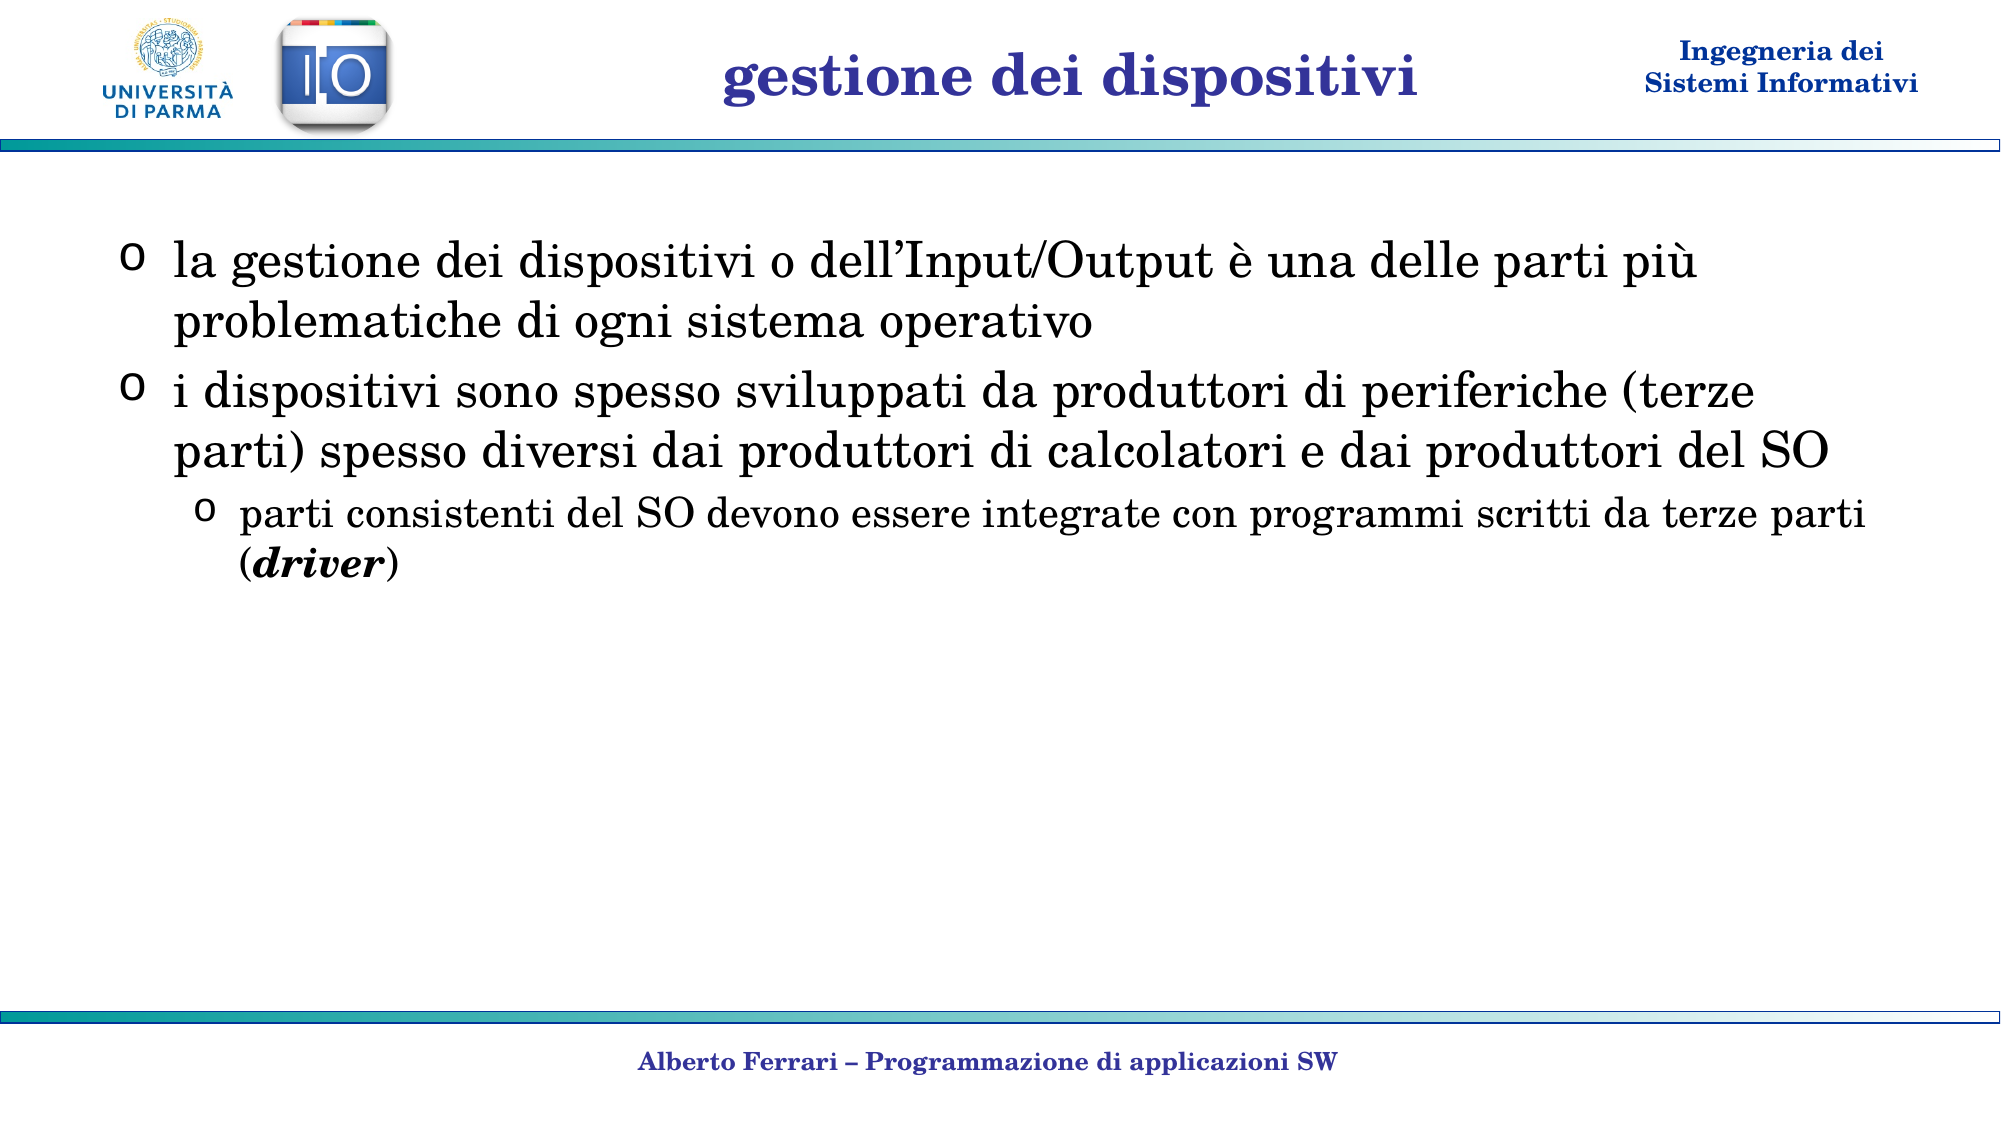

# gestione dei dispositivi
la gestione dei dispositivi o dell’Input/Output è una delle parti più problematiche di ogni sistema operativo
i dispositivi sono spesso sviluppati da produttori di periferiche (terze parti) spesso diversi dai produttori di calcolatori e dai produttori del SO
parti consistenti del SO devono essere integrate con programmi scritti da terze parti (driver)

Alberto Ferrari – Programmazione di applicazioni SW